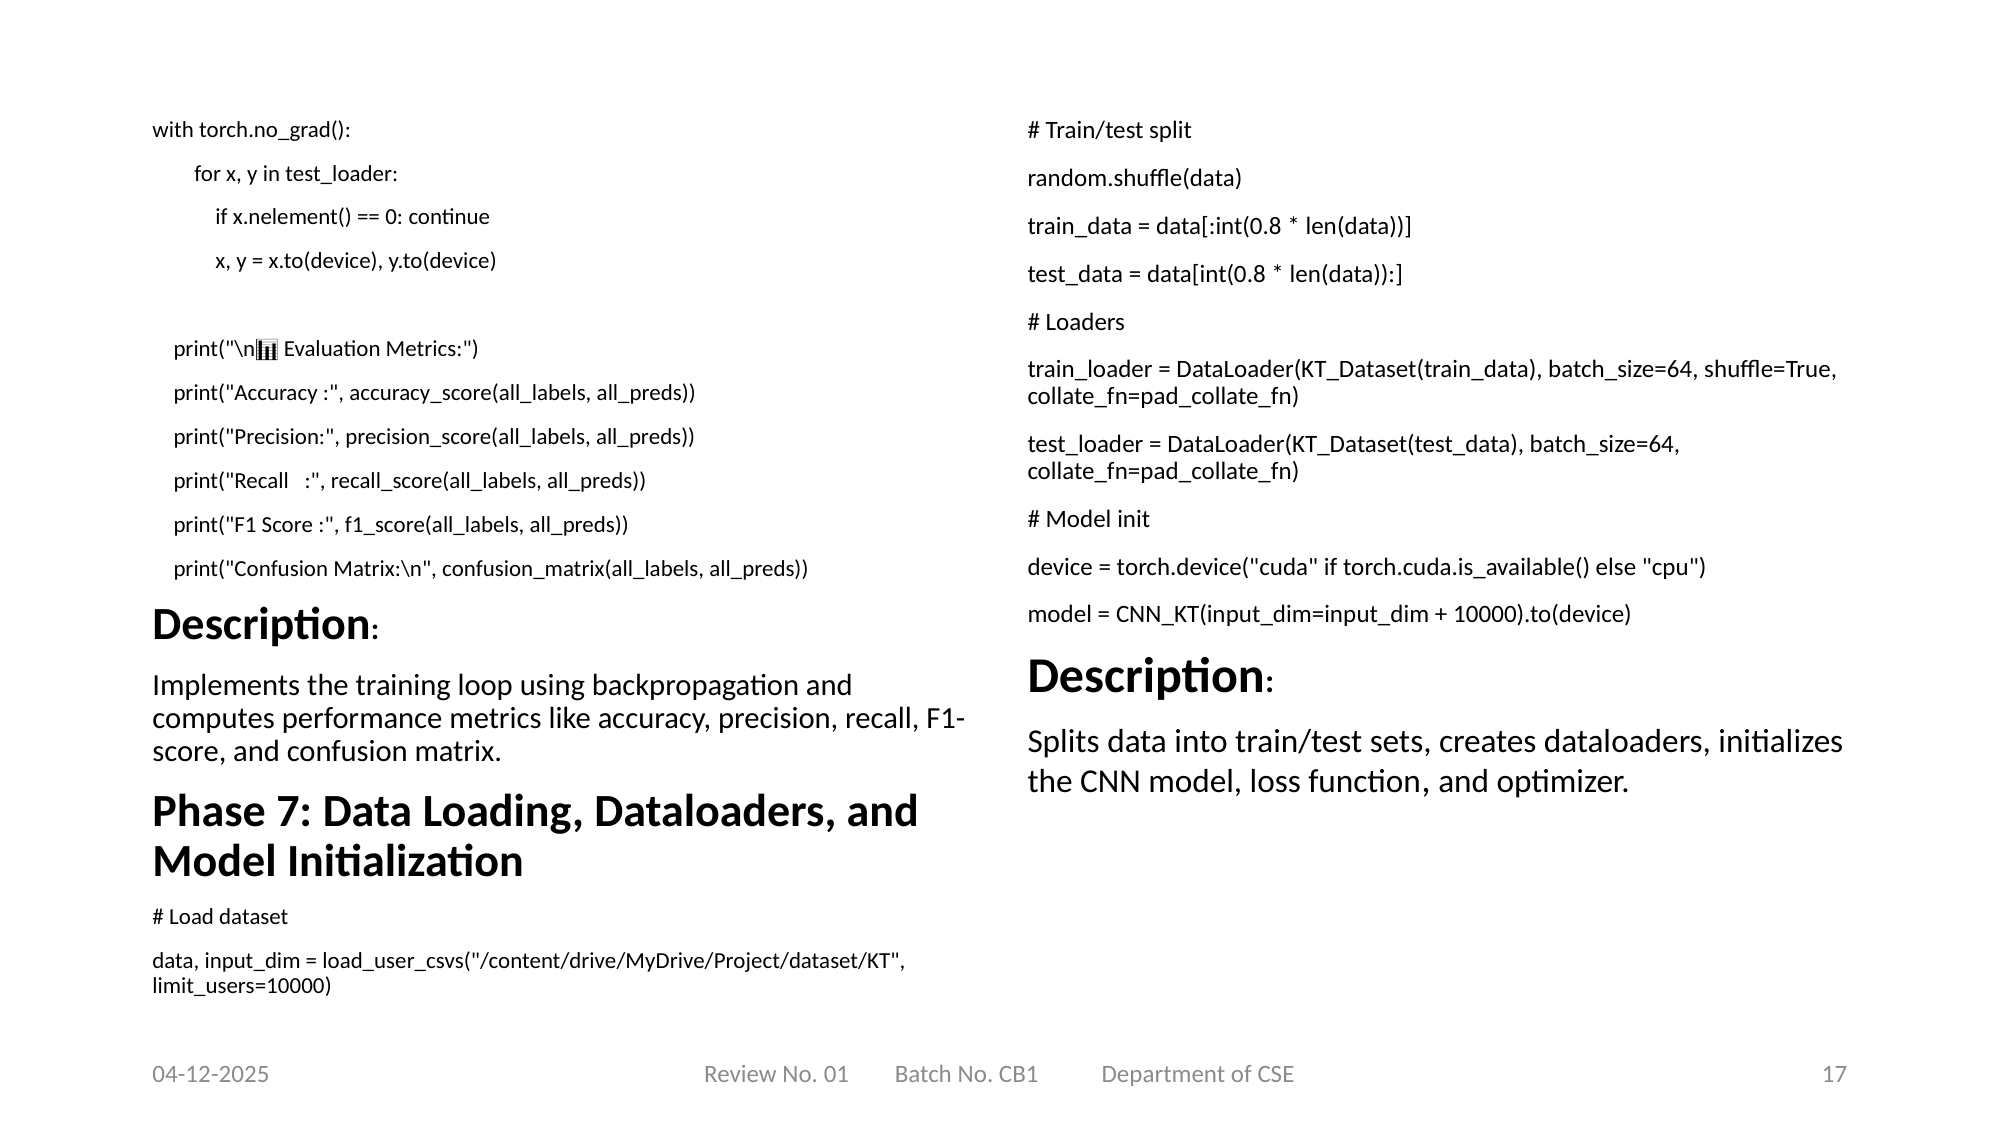

with torch.no_grad():
        for x, y in test_loader:
            if x.nelement() == 0: continue
            x, y = x.to(device), y.to(device)

    print("\n📊 Evaluation Metrics:")
    print("Accuracy :", accuracy_score(all_labels, all_preds))
    print("Precision:", precision_score(all_labels, all_preds))
    print("Recall   :", recall_score(all_labels, all_preds))
    print("F1 Score :", f1_score(all_labels, all_preds))
    print("Confusion Matrix:\n", confusion_matrix(all_labels, all_preds))
Description:
Implements the training loop using backpropagation and computes performance metrics like accuracy, precision, recall, F1-score, and confusion matrix.
Phase 7: Data Loading, Dataloaders, and Model Initialization
# Load dataset
data, input_dim = load_user_csvs("/content/drive/MyDrive/Project/dataset/KT", limit_users=10000)
# Train/test split
random.shuffle(data)
train_data = data[:int(0.8 * len(data))]
test_data = data[int(0.8 * len(data)):]
# Loaders
train_loader = DataLoader(KT_Dataset(train_data), batch_size=64, shuffle=True, collate_fn=pad_collate_fn)
test_loader = DataLoader(KT_Dataset(test_data), batch_size=64, collate_fn=pad_collate_fn)
# Model init
device = torch.device("cuda" if torch.cuda.is_available() else "cpu")
model = CNN_KT(input_dim=input_dim + 10000).to(device)
Description:
Splits data into train/test sets, creates dataloaders, initializes the CNN model, loss function, and optimizer.
04-12-2025
Review No. 01        Batch No. CB1           Department of CSE
17